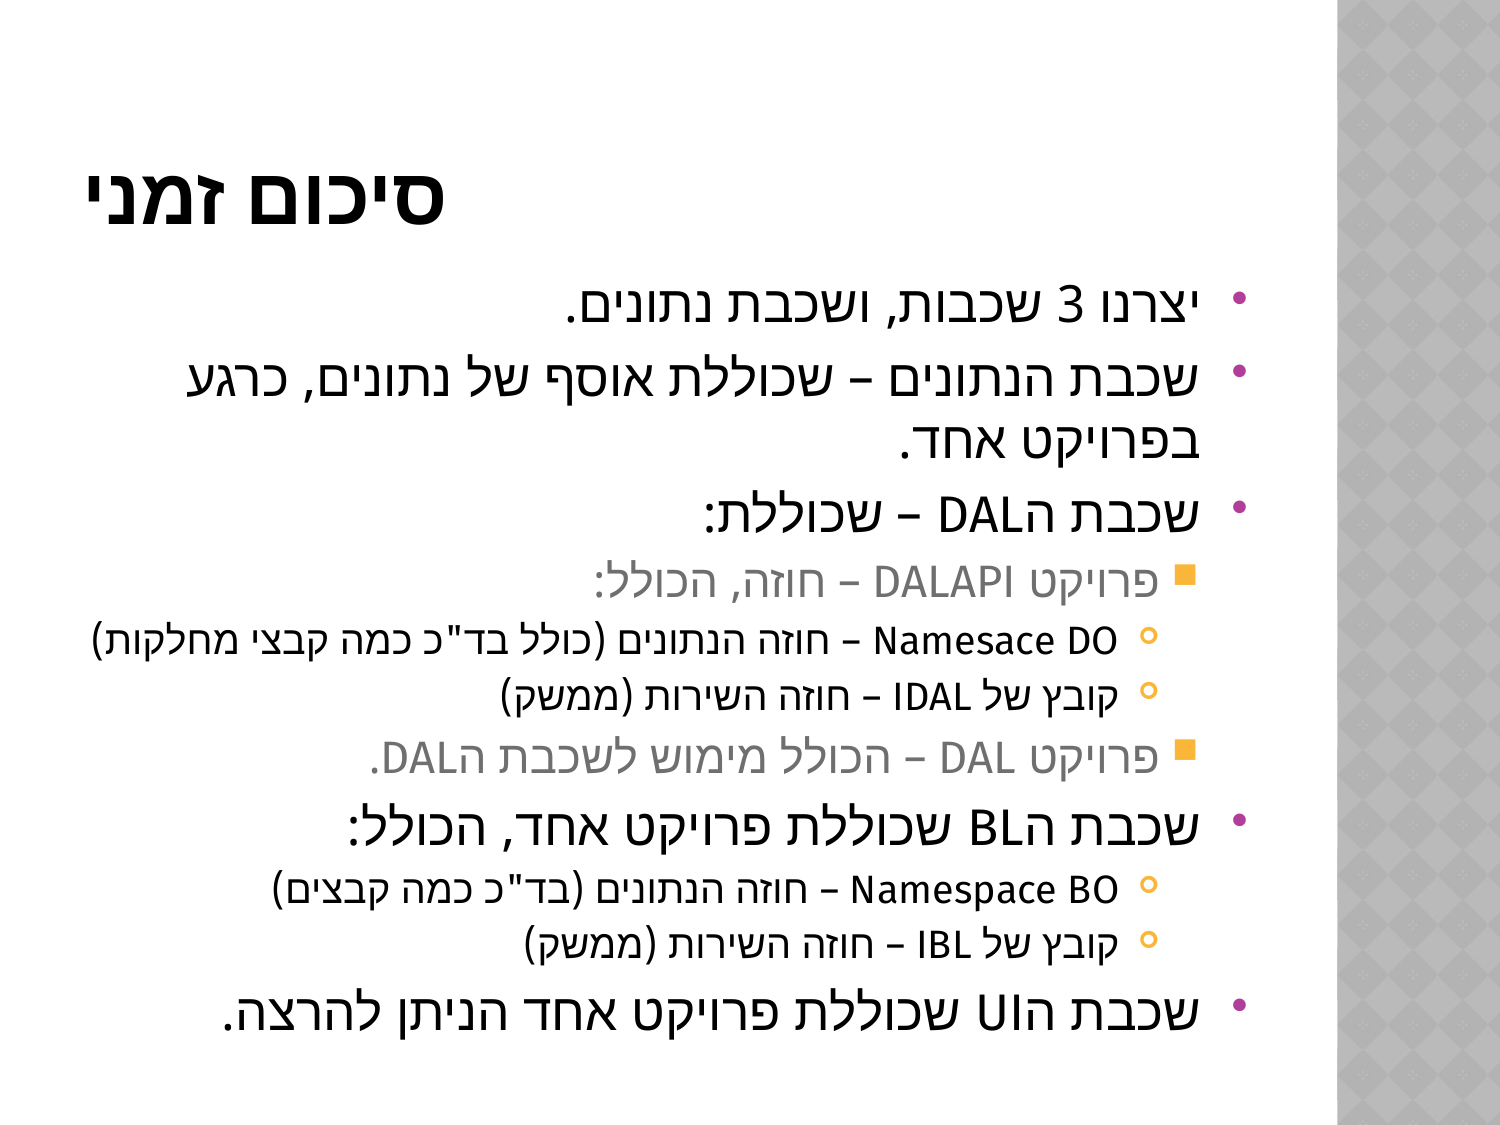

# סיכום זמני
יצרנו 3 שכבות, ושכבת נתונים.
שכבת הנתונים – שכוללת אוסף של נתונים, כרגע בפרויקט אחד.
שכבת הDAL – שכוללת:
פרויקט DALAPI – חוזה, הכולל:
Namesace DO – חוזה הנתונים (כולל בד"כ כמה קבצי מחלקות)
קובץ של IDAL – חוזה השירות (ממשק)
פרויקט DAL – הכולל מימוש לשכבת הDAL.
שכבת הBL שכוללת פרויקט אחד, הכולל:
Namespace BO – חוזה הנתונים (בד"כ כמה קבצים)
קובץ של IBL – חוזה השירות (ממשק)
שכבת הUI שכוללת פרויקט אחד הניתן להרצה.